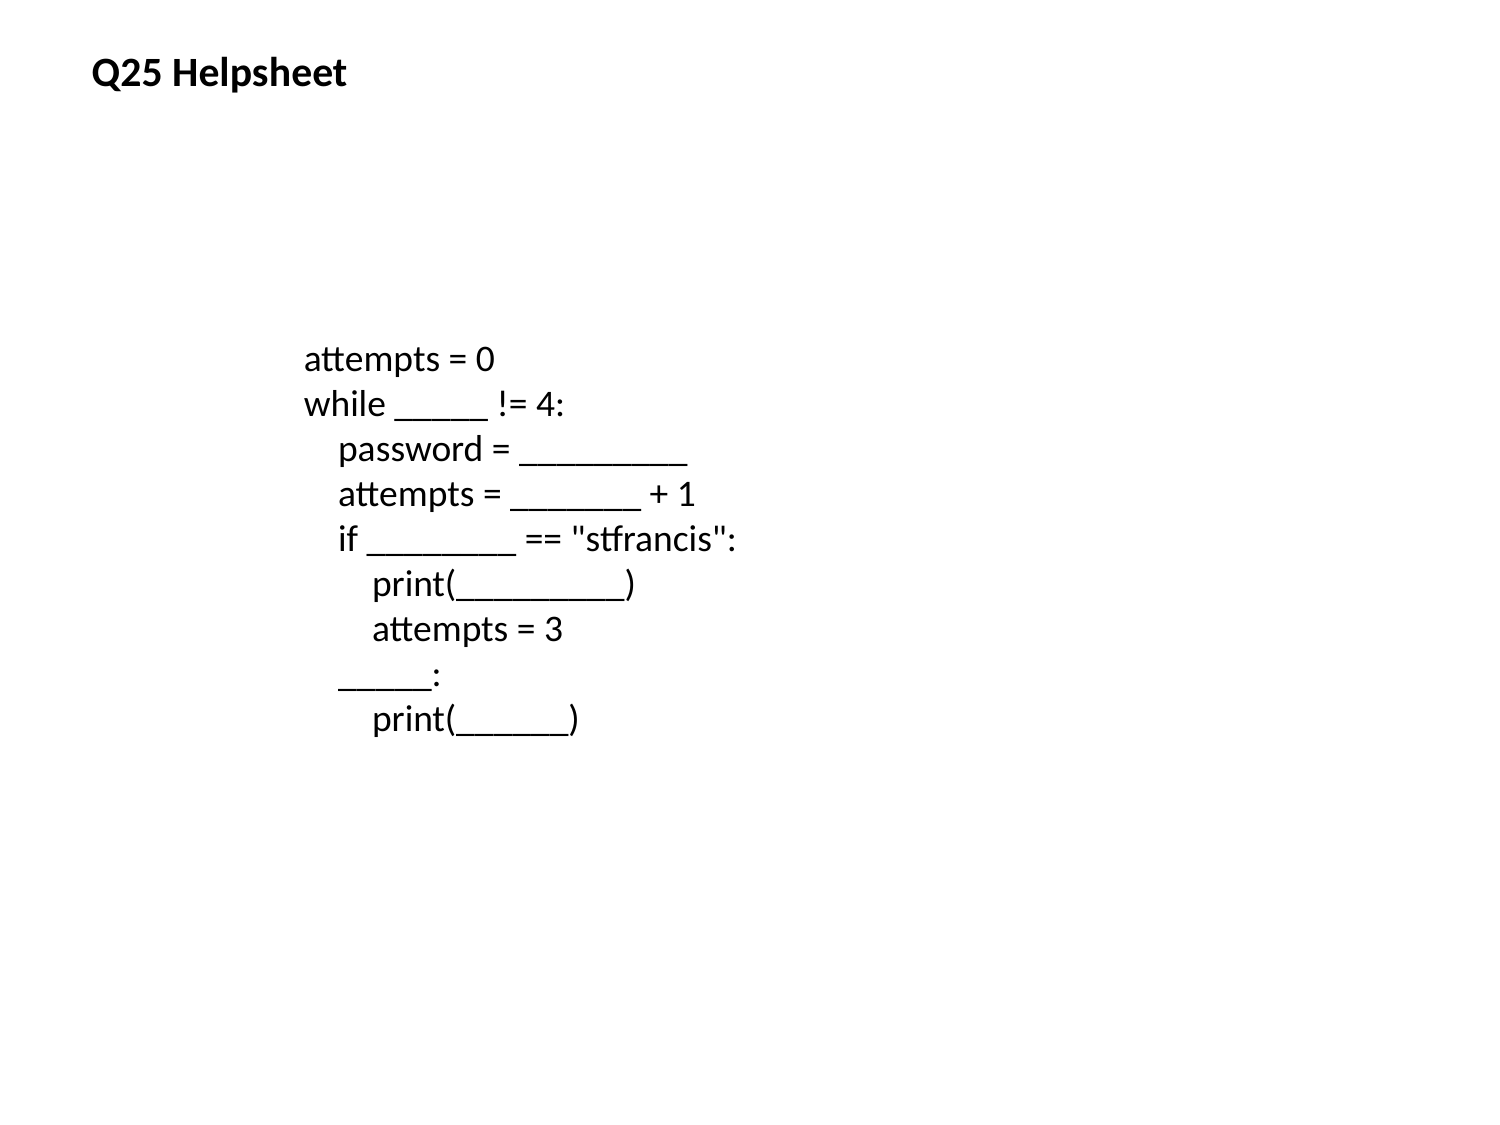

Q25 Helpsheet

attempts = 0
while _____ != 4:
    password = _________
    attempts = _______ + 1
    if ________ == "stfrancis":
        print(_________)
        attempts = 3
    _____:
        print(______)